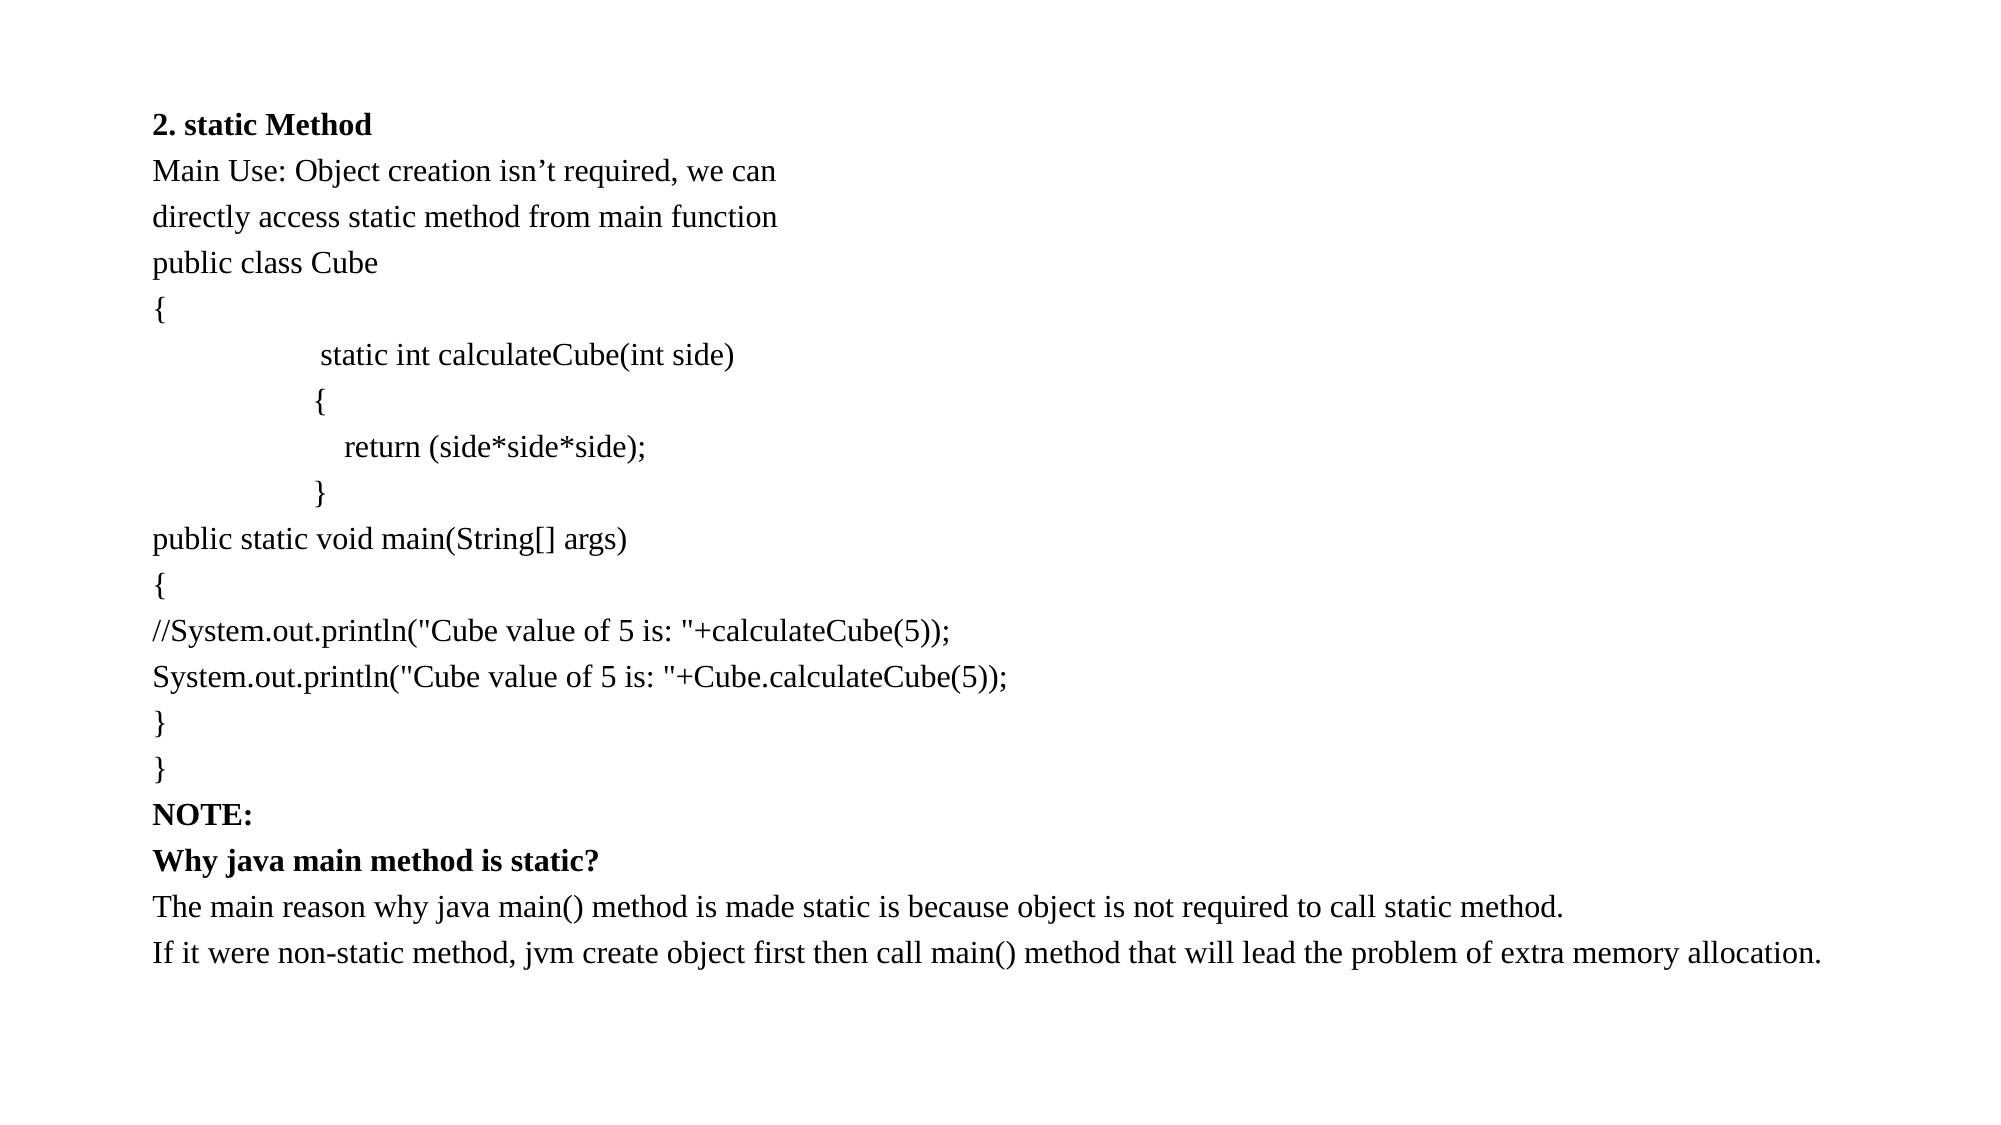

2. static Method
Main Use: Object creation isn’t required, we can
directly access static method from main function
public class Cube
{
                     static int calculateCube(int side)
                    {
                        return (side*side*side);
                    }
public static void main(String[] args)
{
//System.out.println("Cube value of 5 is: "+calculateCube(5));
System.out.println("Cube value of 5 is: "+Cube.calculateCube(5));
}
}
NOTE:
Why java main method is static?
The main reason why java main() method is made static is because object is not required to call static method.
If it were non-static method, jvm create object first then call main() method that will lead the problem of extra memory allocation.